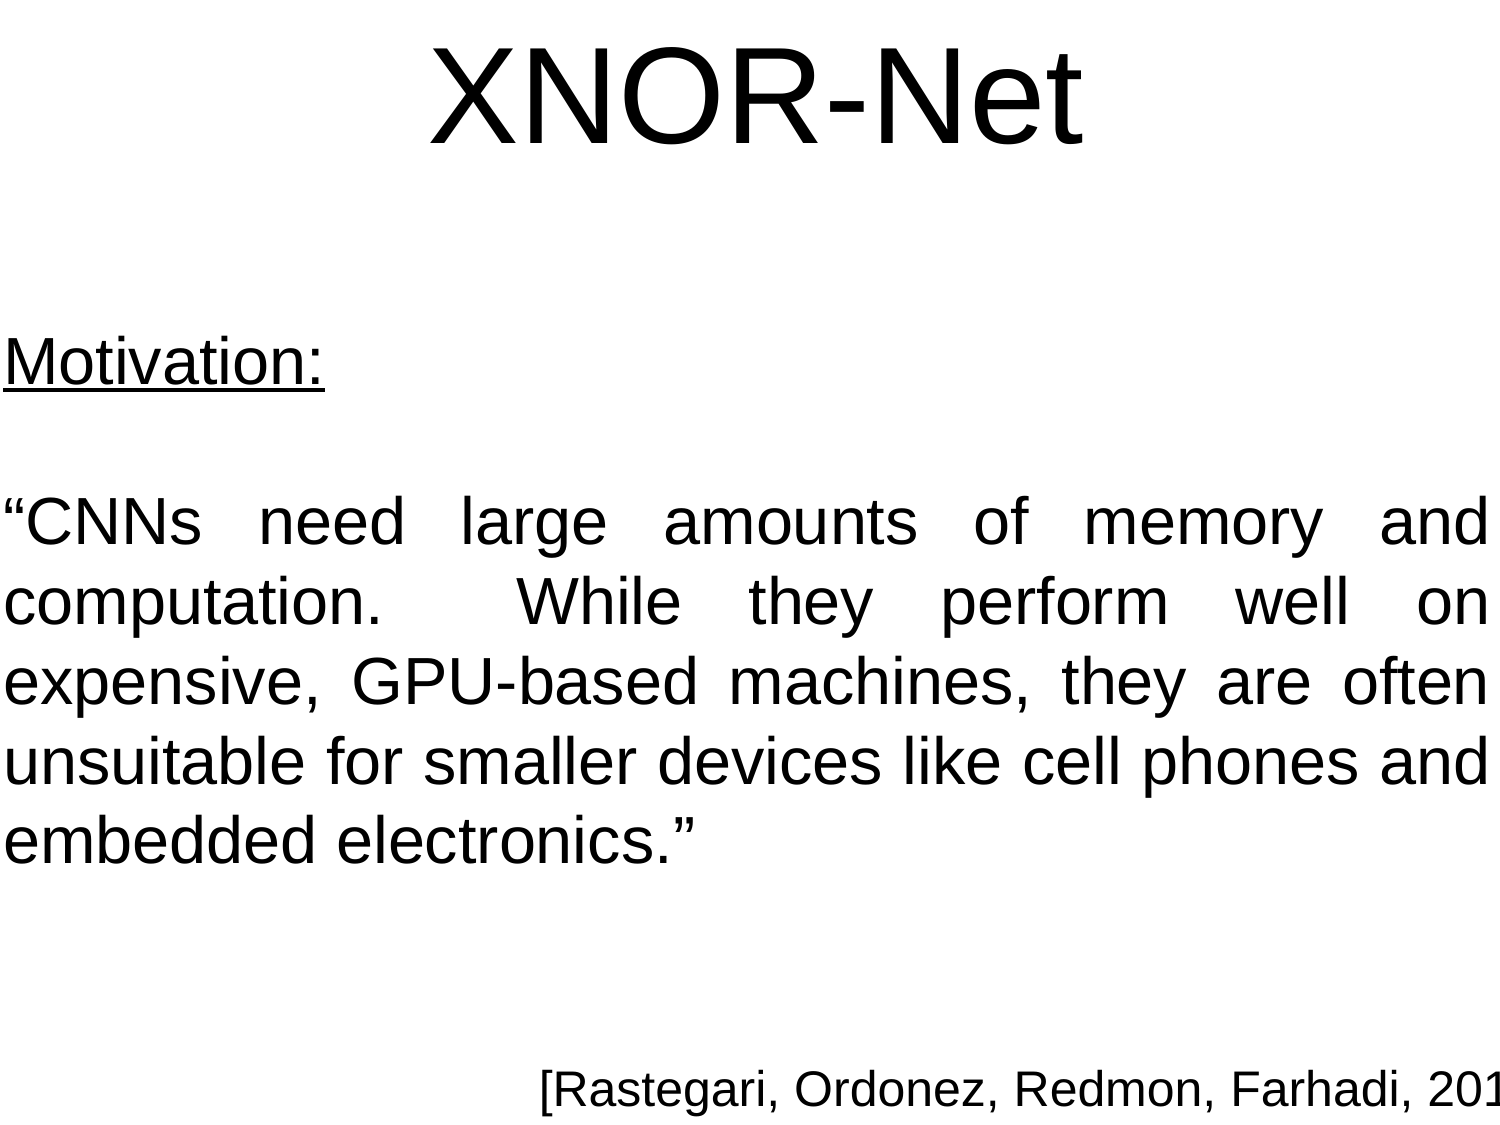

# XNOR-Net
Motivation:

“CNNs need large amounts of memory and computation.  While they perform well on expensive, GPU-based machines, they are often unsuitable for smaller devices like cell phones and embedded electronics.”
[Rastegari, Ordonez, Redmon, Farhadi, 2016]